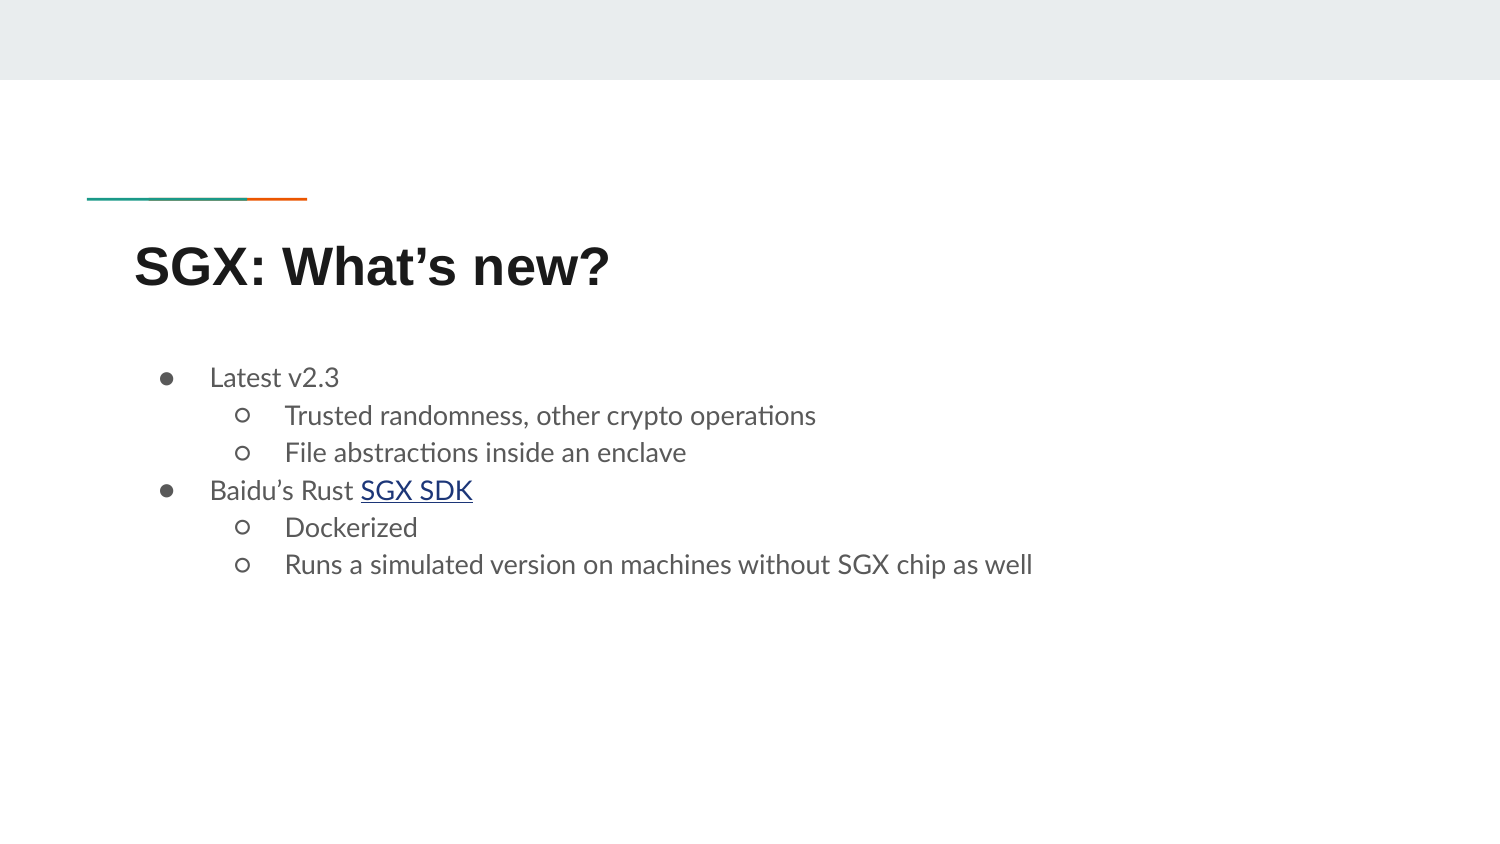

# SGX: What’s new?
Latest v2.3
Trusted randomness, other crypto operations
File abstractions inside an enclave
Baidu’s Rust SGX SDK
Dockerized
Runs a simulated version on machines without SGX chip as well